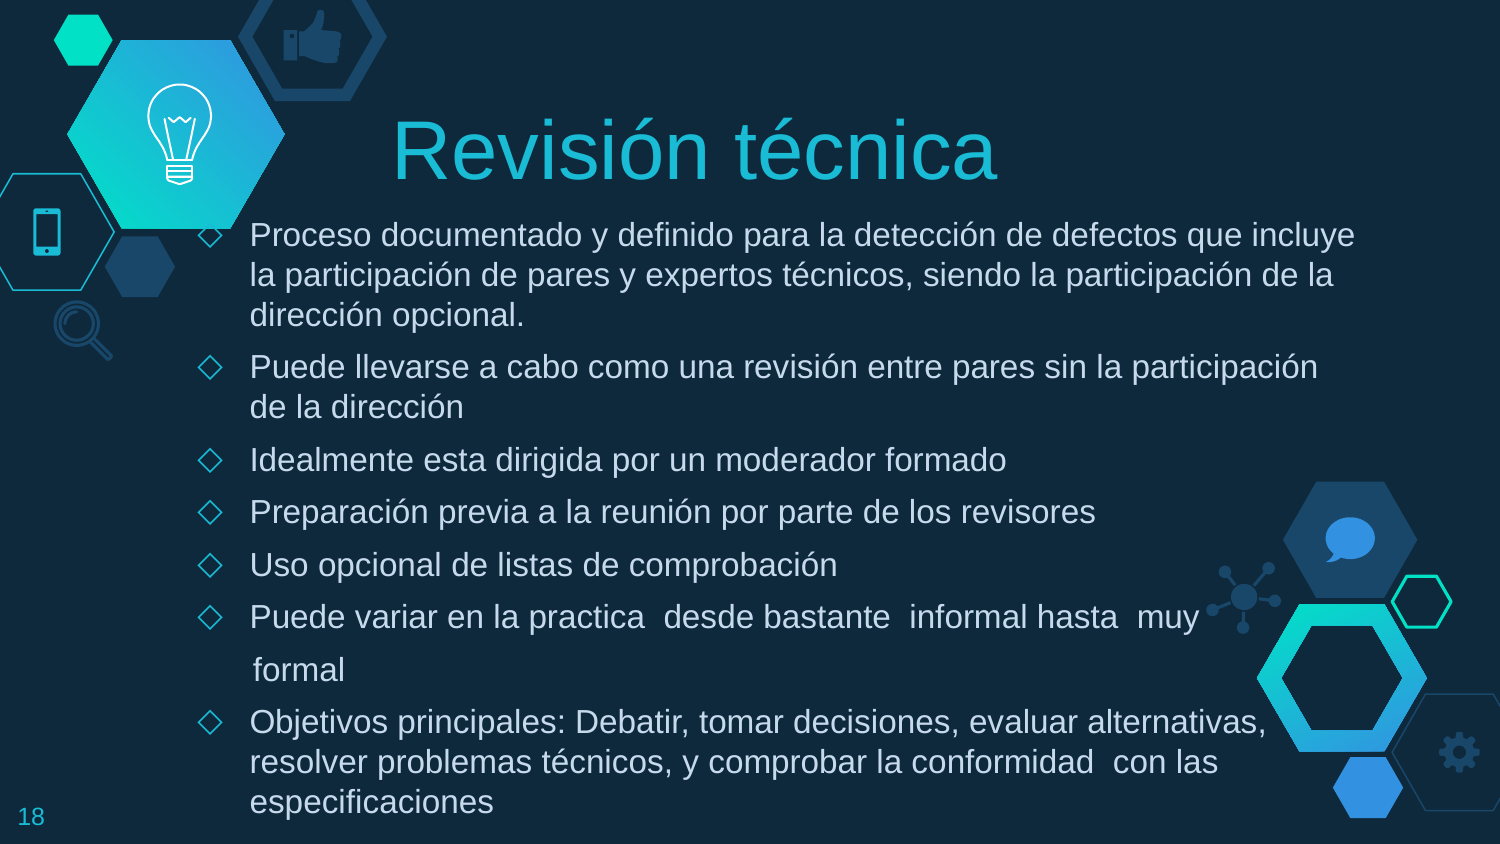

# Revisión técnica
Proceso documentado y definido para la detección de defectos que incluye la participación de pares y expertos técnicos, siendo la participación de la dirección opcional.
Puede llevarse a cabo como una revisión entre pares sin la participación de la dirección
Idealmente esta dirigida por un moderador formado
Preparación previa a la reunión por parte de los revisores
Uso opcional de listas de comprobación
Puede variar en la practica  desde bastante  informal hasta  muy
      formal
Objetivos principales: Debatir, tomar decisiones, evaluar alternativas, resolver problemas técnicos, y comprobar la conformidad  con las especificaciones

18